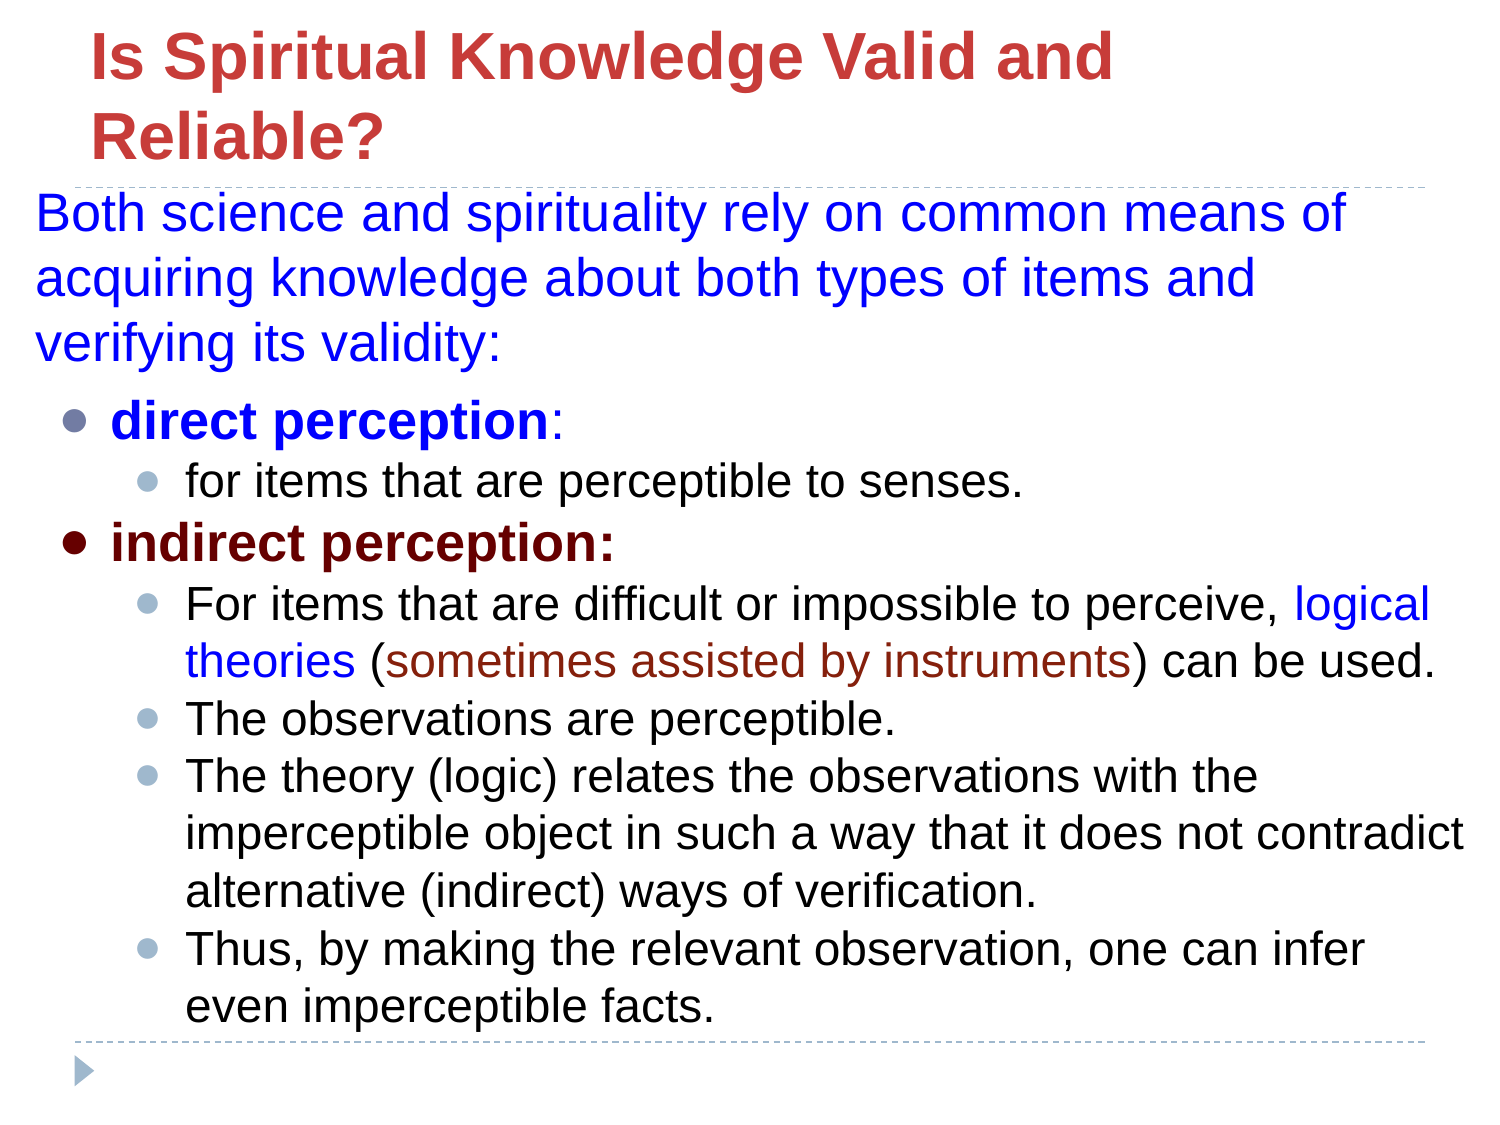

# Is Spiritual Knowledge Valid and Reliable?
Both science and spirituality rely on common means of acquiring knowledge about both types of items and verifying its validity:
direct perception:
for items that are perceptible to senses.
indirect perception:
For items that are difficult or impossible to perceive, logical theories (sometimes assisted by instruments) can be used.
The observations are perceptible.
The theory (logic) relates the observations with the imperceptible object in such a way that it does not contradict alternative (indirect) ways of verification.
Thus, by making the relevant observation, one can infer even imperceptible facts.